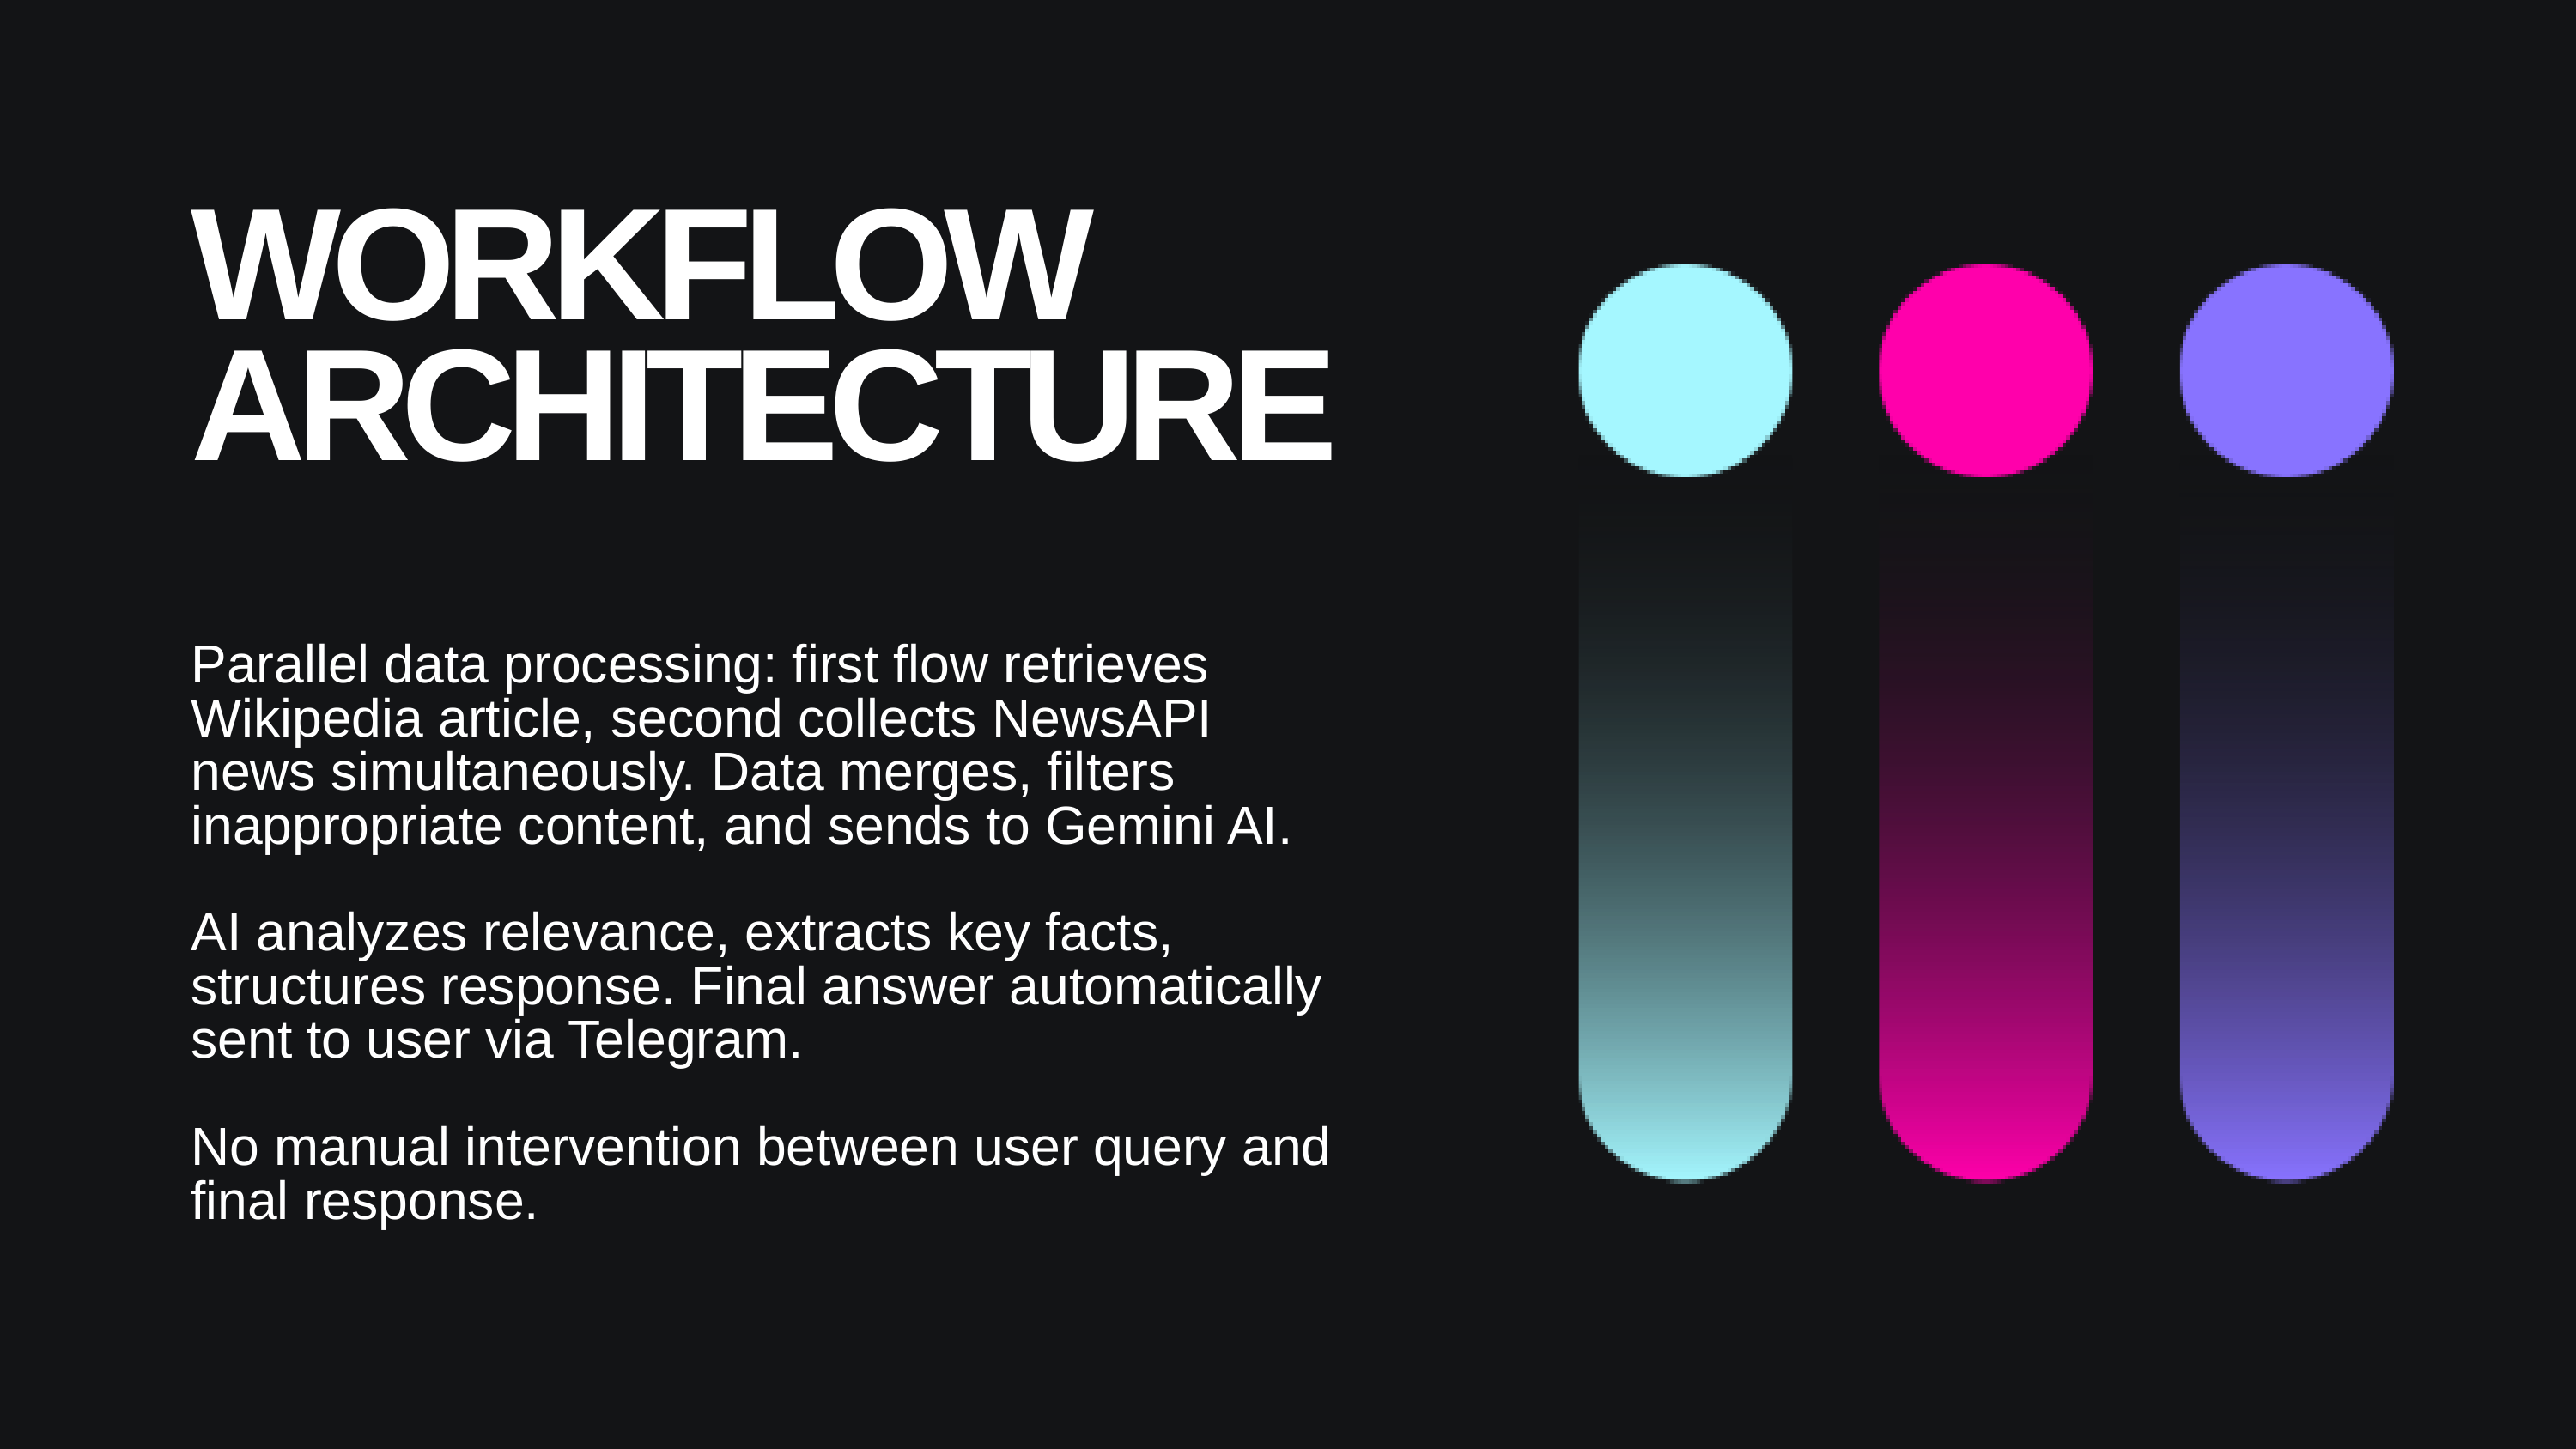

WORKFLOW ARCHITECTURE

Parallel data processing: first flow retrieves Wikipedia article, second collects NewsAPI news simultaneously. Data merges, filters inappropriate content, and sends to Gemini AI.

AI analyzes relevance, extracts key facts, structures response. Final answer automatically sent to user via Telegram.

No manual intervention between user query and final response.